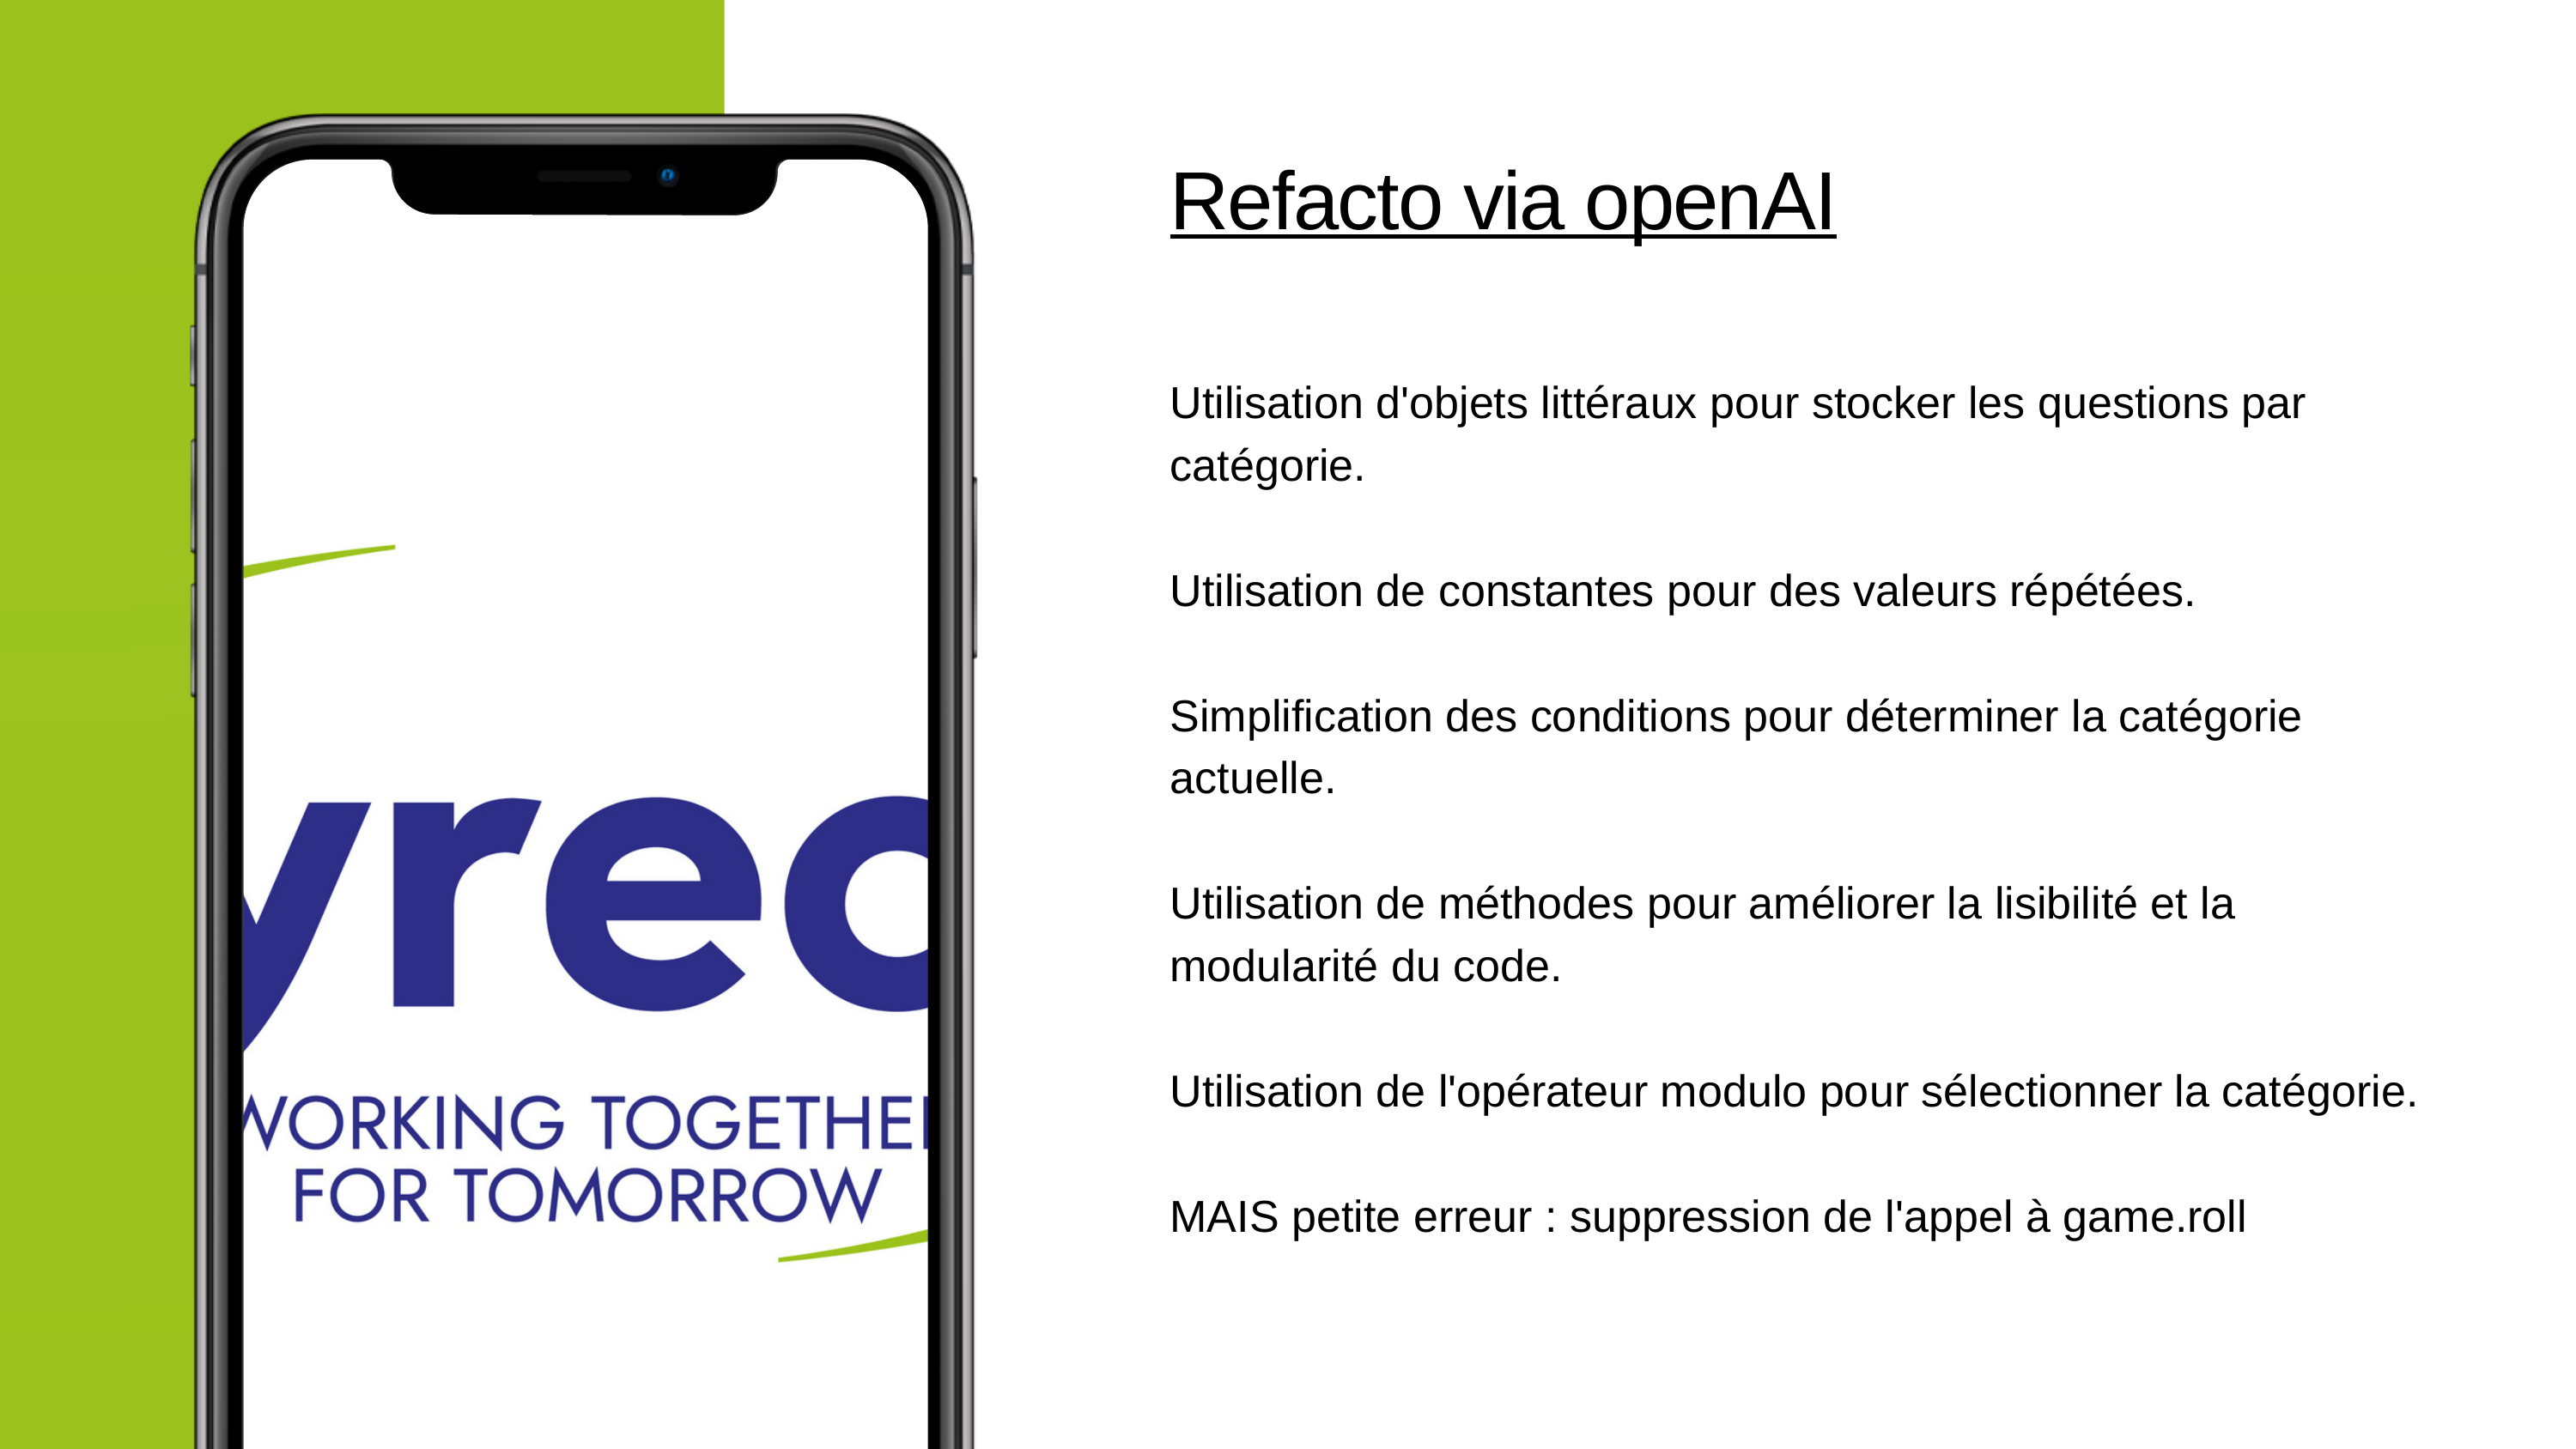

Refacto via openAI

Utilisation d'objets littéraux pour stocker les questions par catégorie.

Utilisation de constantes pour des valeurs répétées.

Simplification des conditions pour déterminer la catégorie actuelle.

Utilisation de méthodes pour améliorer la lisibilité et la modularité du code.

Utilisation de l'opérateur modulo pour sélectionner la catégorie.

MAIS petite erreur : suppression de l'appel à game.roll